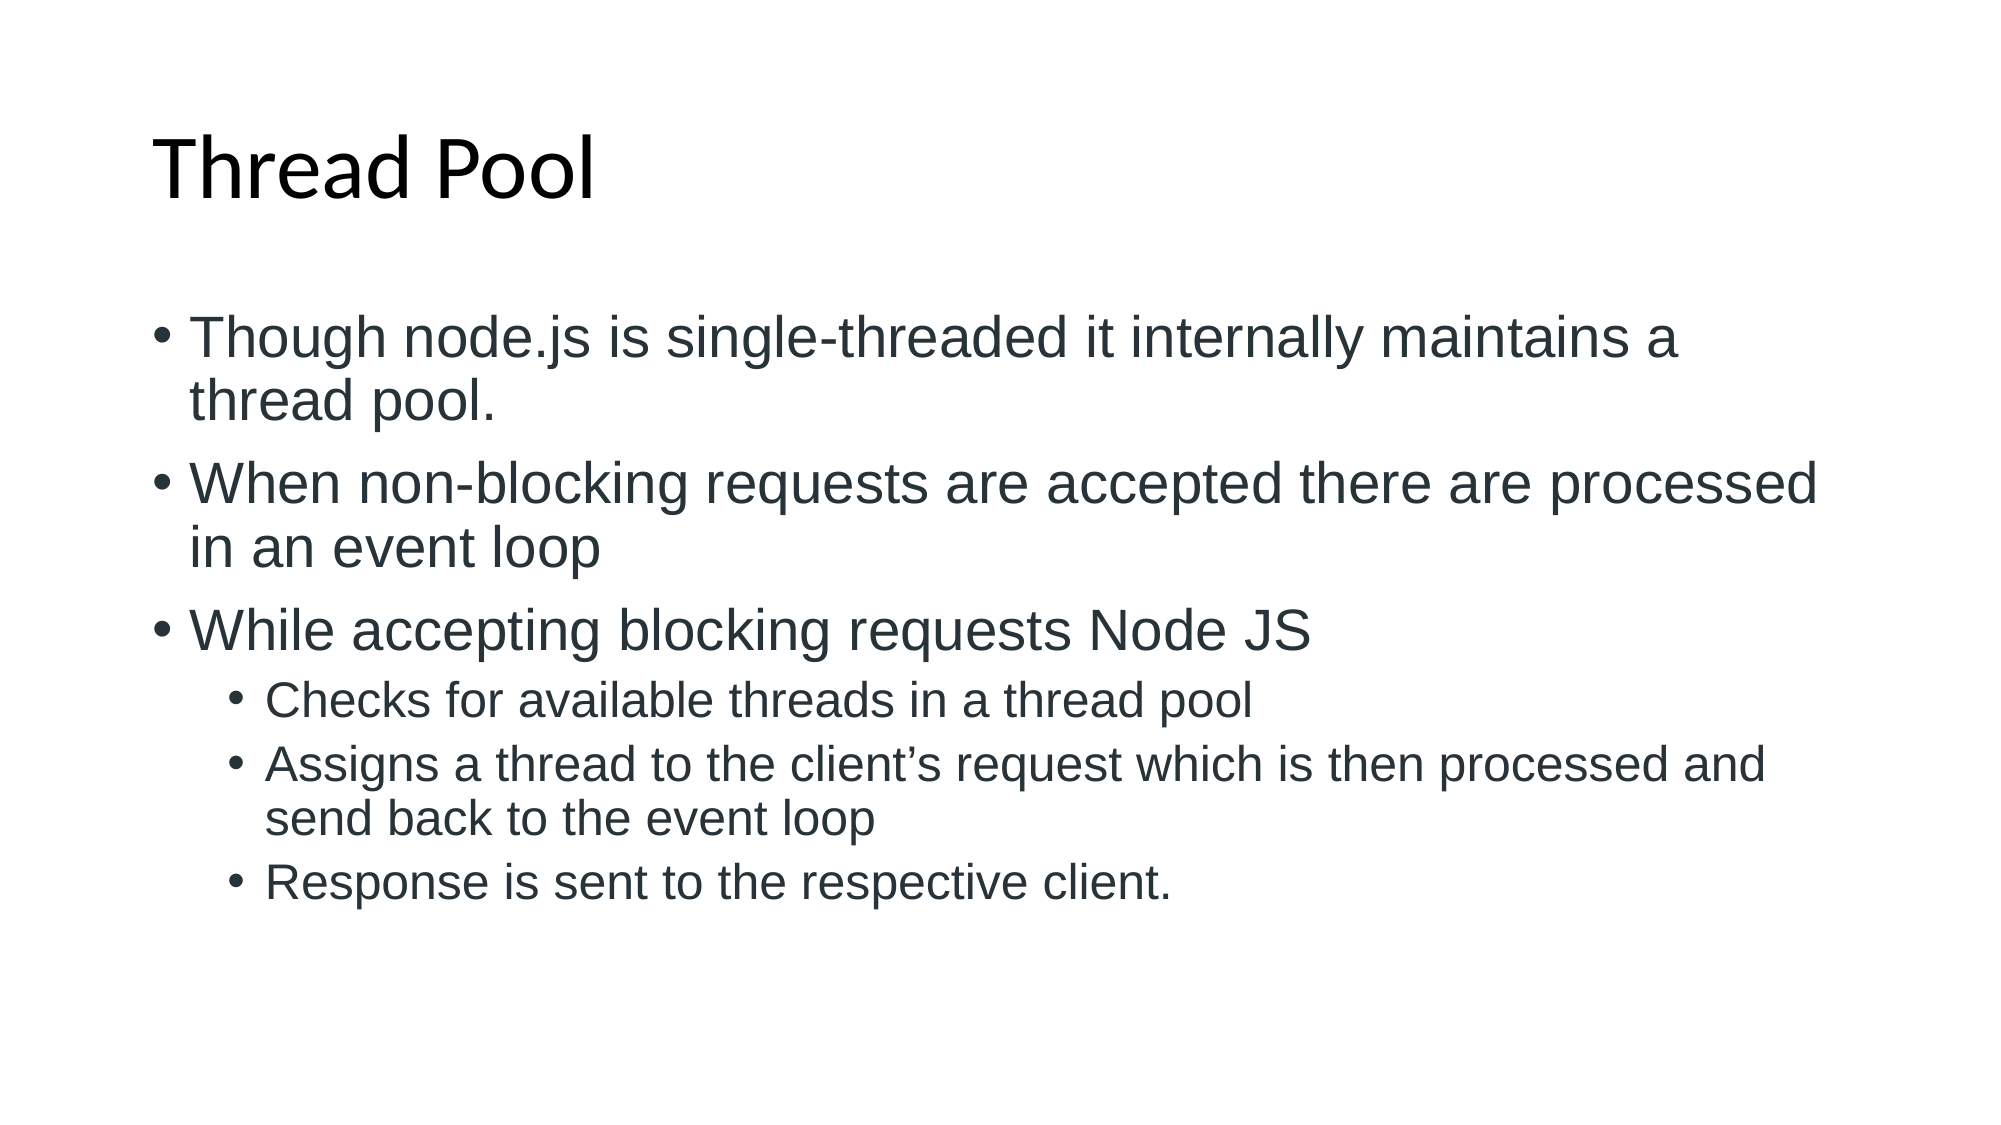

# Thread Pool
Though node.js is single-threaded it internally maintains a thread pool.
When non-blocking requests are accepted there are processed in an event loop
While accepting blocking requests Node JS
Checks for available threads in a thread pool
Assigns a thread to the client’s request which is then processed and send back to the event loop
Response is sent to the respective client.